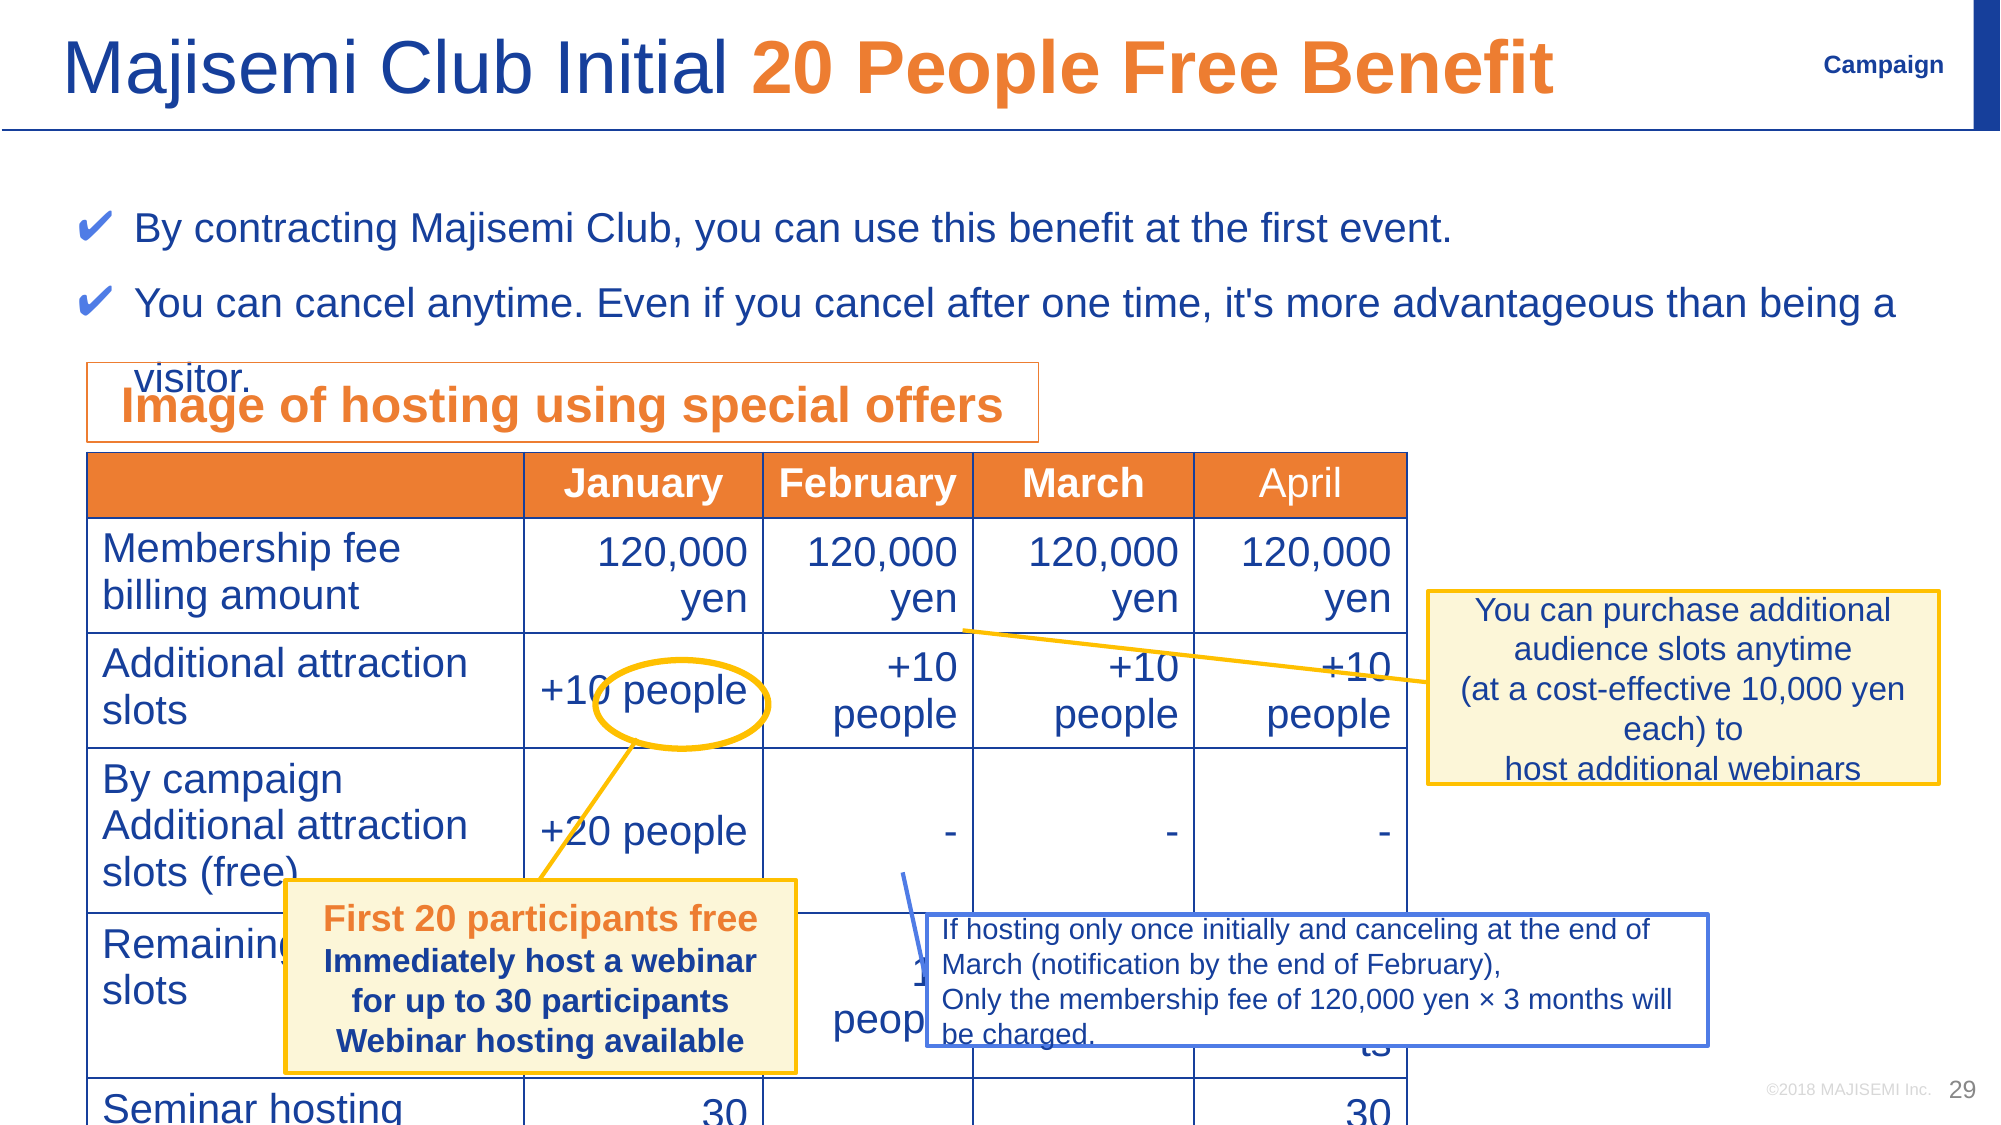

Majisemi Club Initial 20 People Free Benefit
Campaign
By contracting Majisemi Club, you can use this benefit at the first event.
You can cancel anytime. Even if you cancel after one time, it's more advantageous than being a visitor.
Image of hosting using special offers
|  | January | February | March | April |
| --- | --- | --- | --- | --- |
| Membership fee billing amount | 120,000 yen | 120,000 yen | 120,000 yen | 120,000 yen |
| Additional attraction slots | +10 people | +10 people | +10 people | +10 people |
| By campaign Additional attraction slots (free) | +20 people | - | - | - |
| Remaining attraction slots | 30 participants | 10 people | 20 people | 30 participants |
| Seminar hosting | 30 participants | - | - | 30 participants |
You can purchase additional audience slots anytime
(at a cost-effective 10,000 yen each) to
host additional webinars

First 20 participants free
Immediately host a webinar for up to 30 participants
Webinar hosting available
If hosting only once initially and canceling at the end of March (notification by the end of February),
Only the membership fee of 120,000 yen × 3 months will be charged.
©2018 MAJISEMI Inc.
29